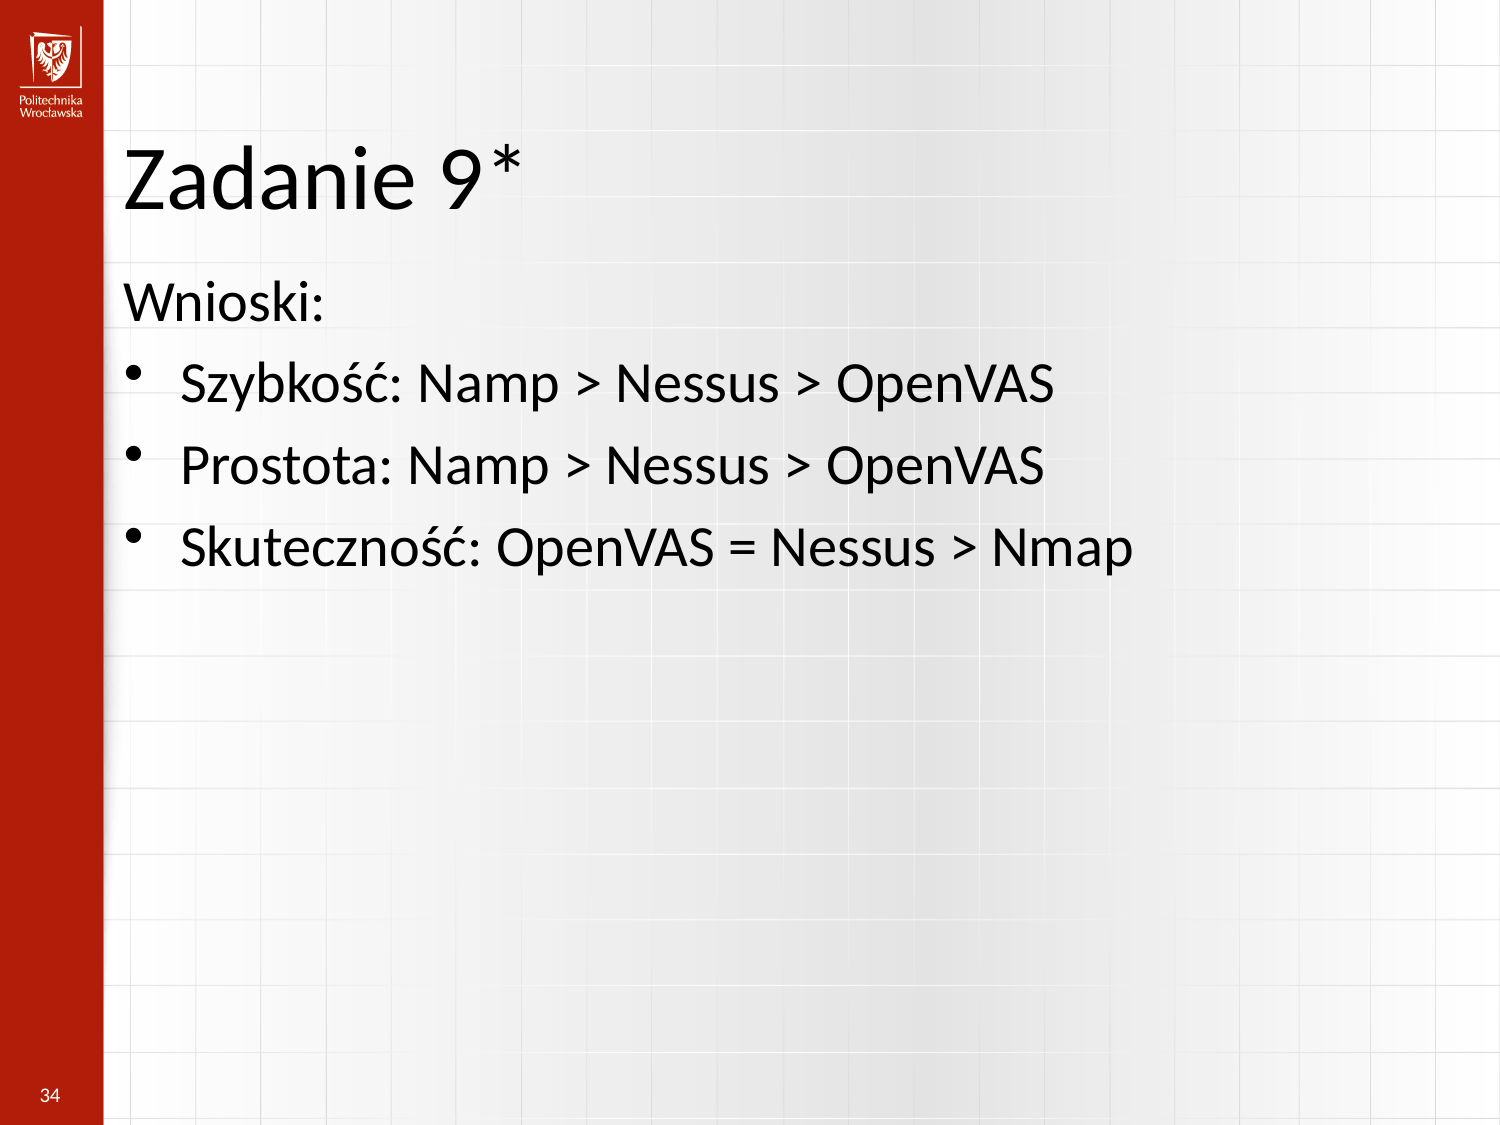

Zadanie 9*
Wnioski:
Szybkość: Namp > Nessus > OpenVAS
Prostota: Namp > Nessus > OpenVAS
Skuteczność: OpenVAS = Nessus > Nmap